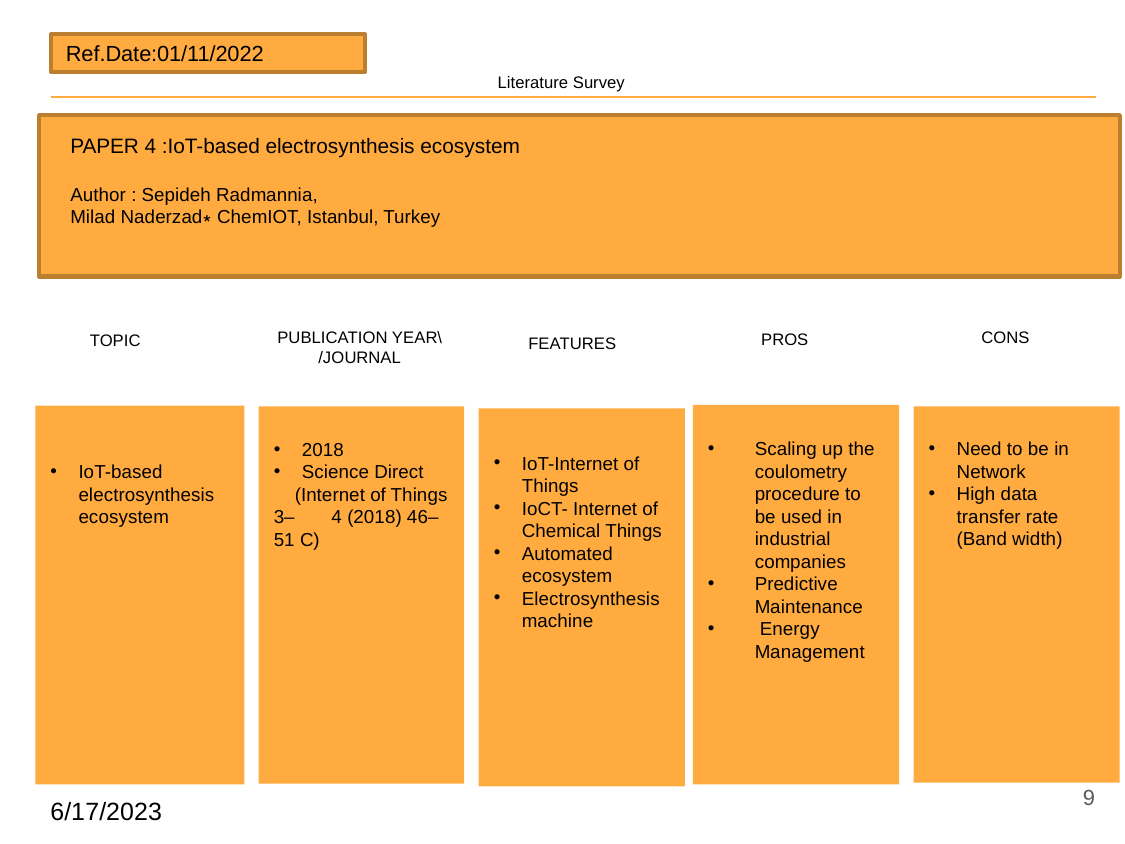

Literature Survey
Ref.Date:01/11/2022

PAPER 4 :IoT-based electrosynthesis ecosystem

Author : Sepideh Radmannia,
Milad Naderzad∗ ChemIOT, Istanbul, Turkey
PUBLICATION YEAR\
/JOURNAL

CONS
PROS
TOPIC
FEATURES
Scaling up the coulometry procedure to be used in industrial companies
Predictive Maintenance
 Energy Management

IoT-based electrosynthesis ecosystem

2018
Science Direct
    (Internet of Things 3–       4 (2018) 46–51 C)

Need to be in Network
High data transfer rate (Band width)

IoT-Internet of Things
IoCT- Internet of Chemical Things
Automated ecosystem
Electrosynthesis machine

9
6/17/2023